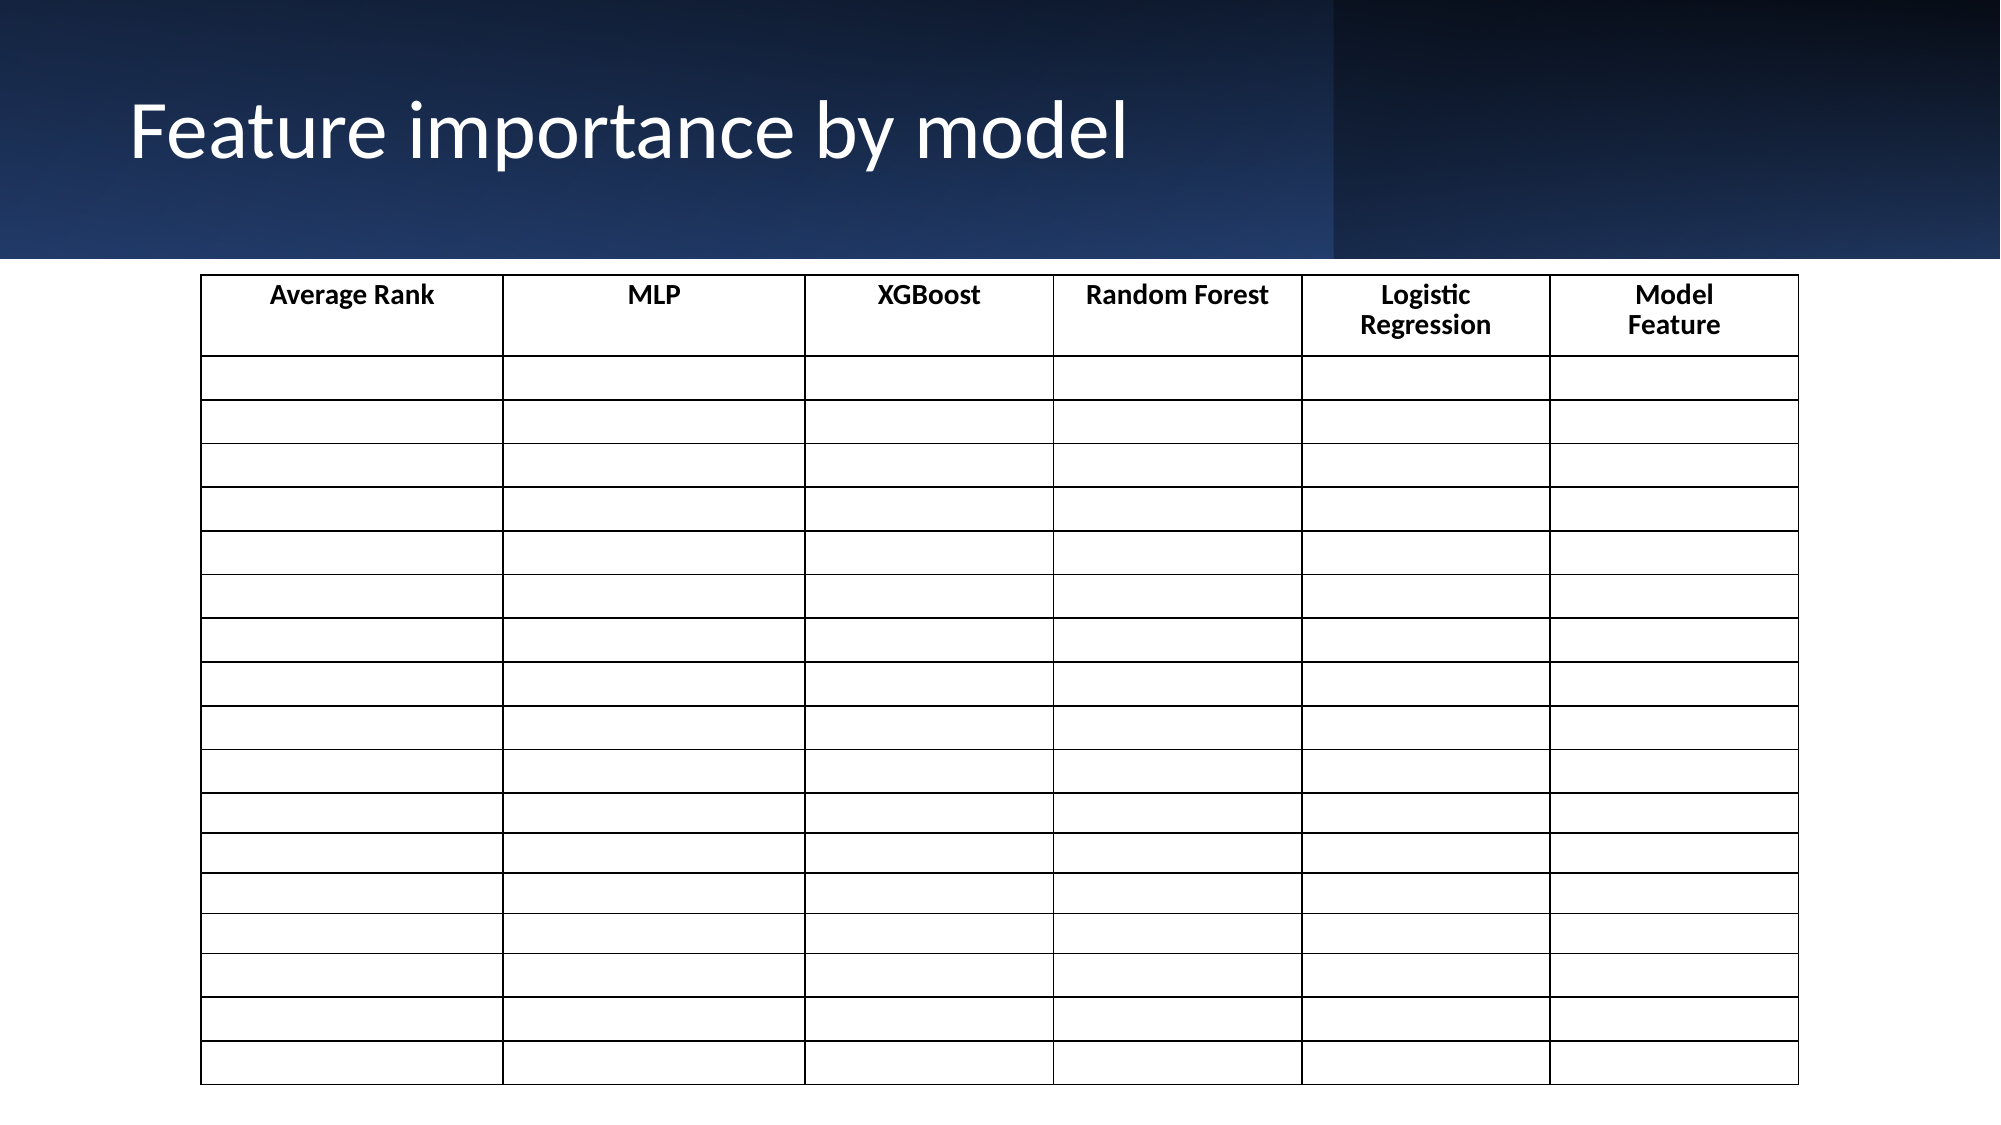

# Feature importance by model
| Average Rank | MLP | XGBoost | Random Forest | Logistic Regression | Model Feature |
| --- | --- | --- | --- | --- | --- |
|  |  |  |  |  |  |
|  |  |  |  |  |  |
|  |  |  |  |  |  |
|  |  |  |  |  |  |
|  |  |  |  |  |  |
|  |  |  |  |  |  |
|  |  |  |  |  |  |
|  |  |  |  |  |  |
|  |  |  |  |  |  |
|  |  |  |  |  |  |
|  |  |  |  |  |  |
|  |  |  |  |  |  |
|  |  |  |  |  |  |
|  |  |  |  |  |  |
|  |  |  |  |  |  |
|  |  |  |  |  |  |
|  |  |  |  |  |  |